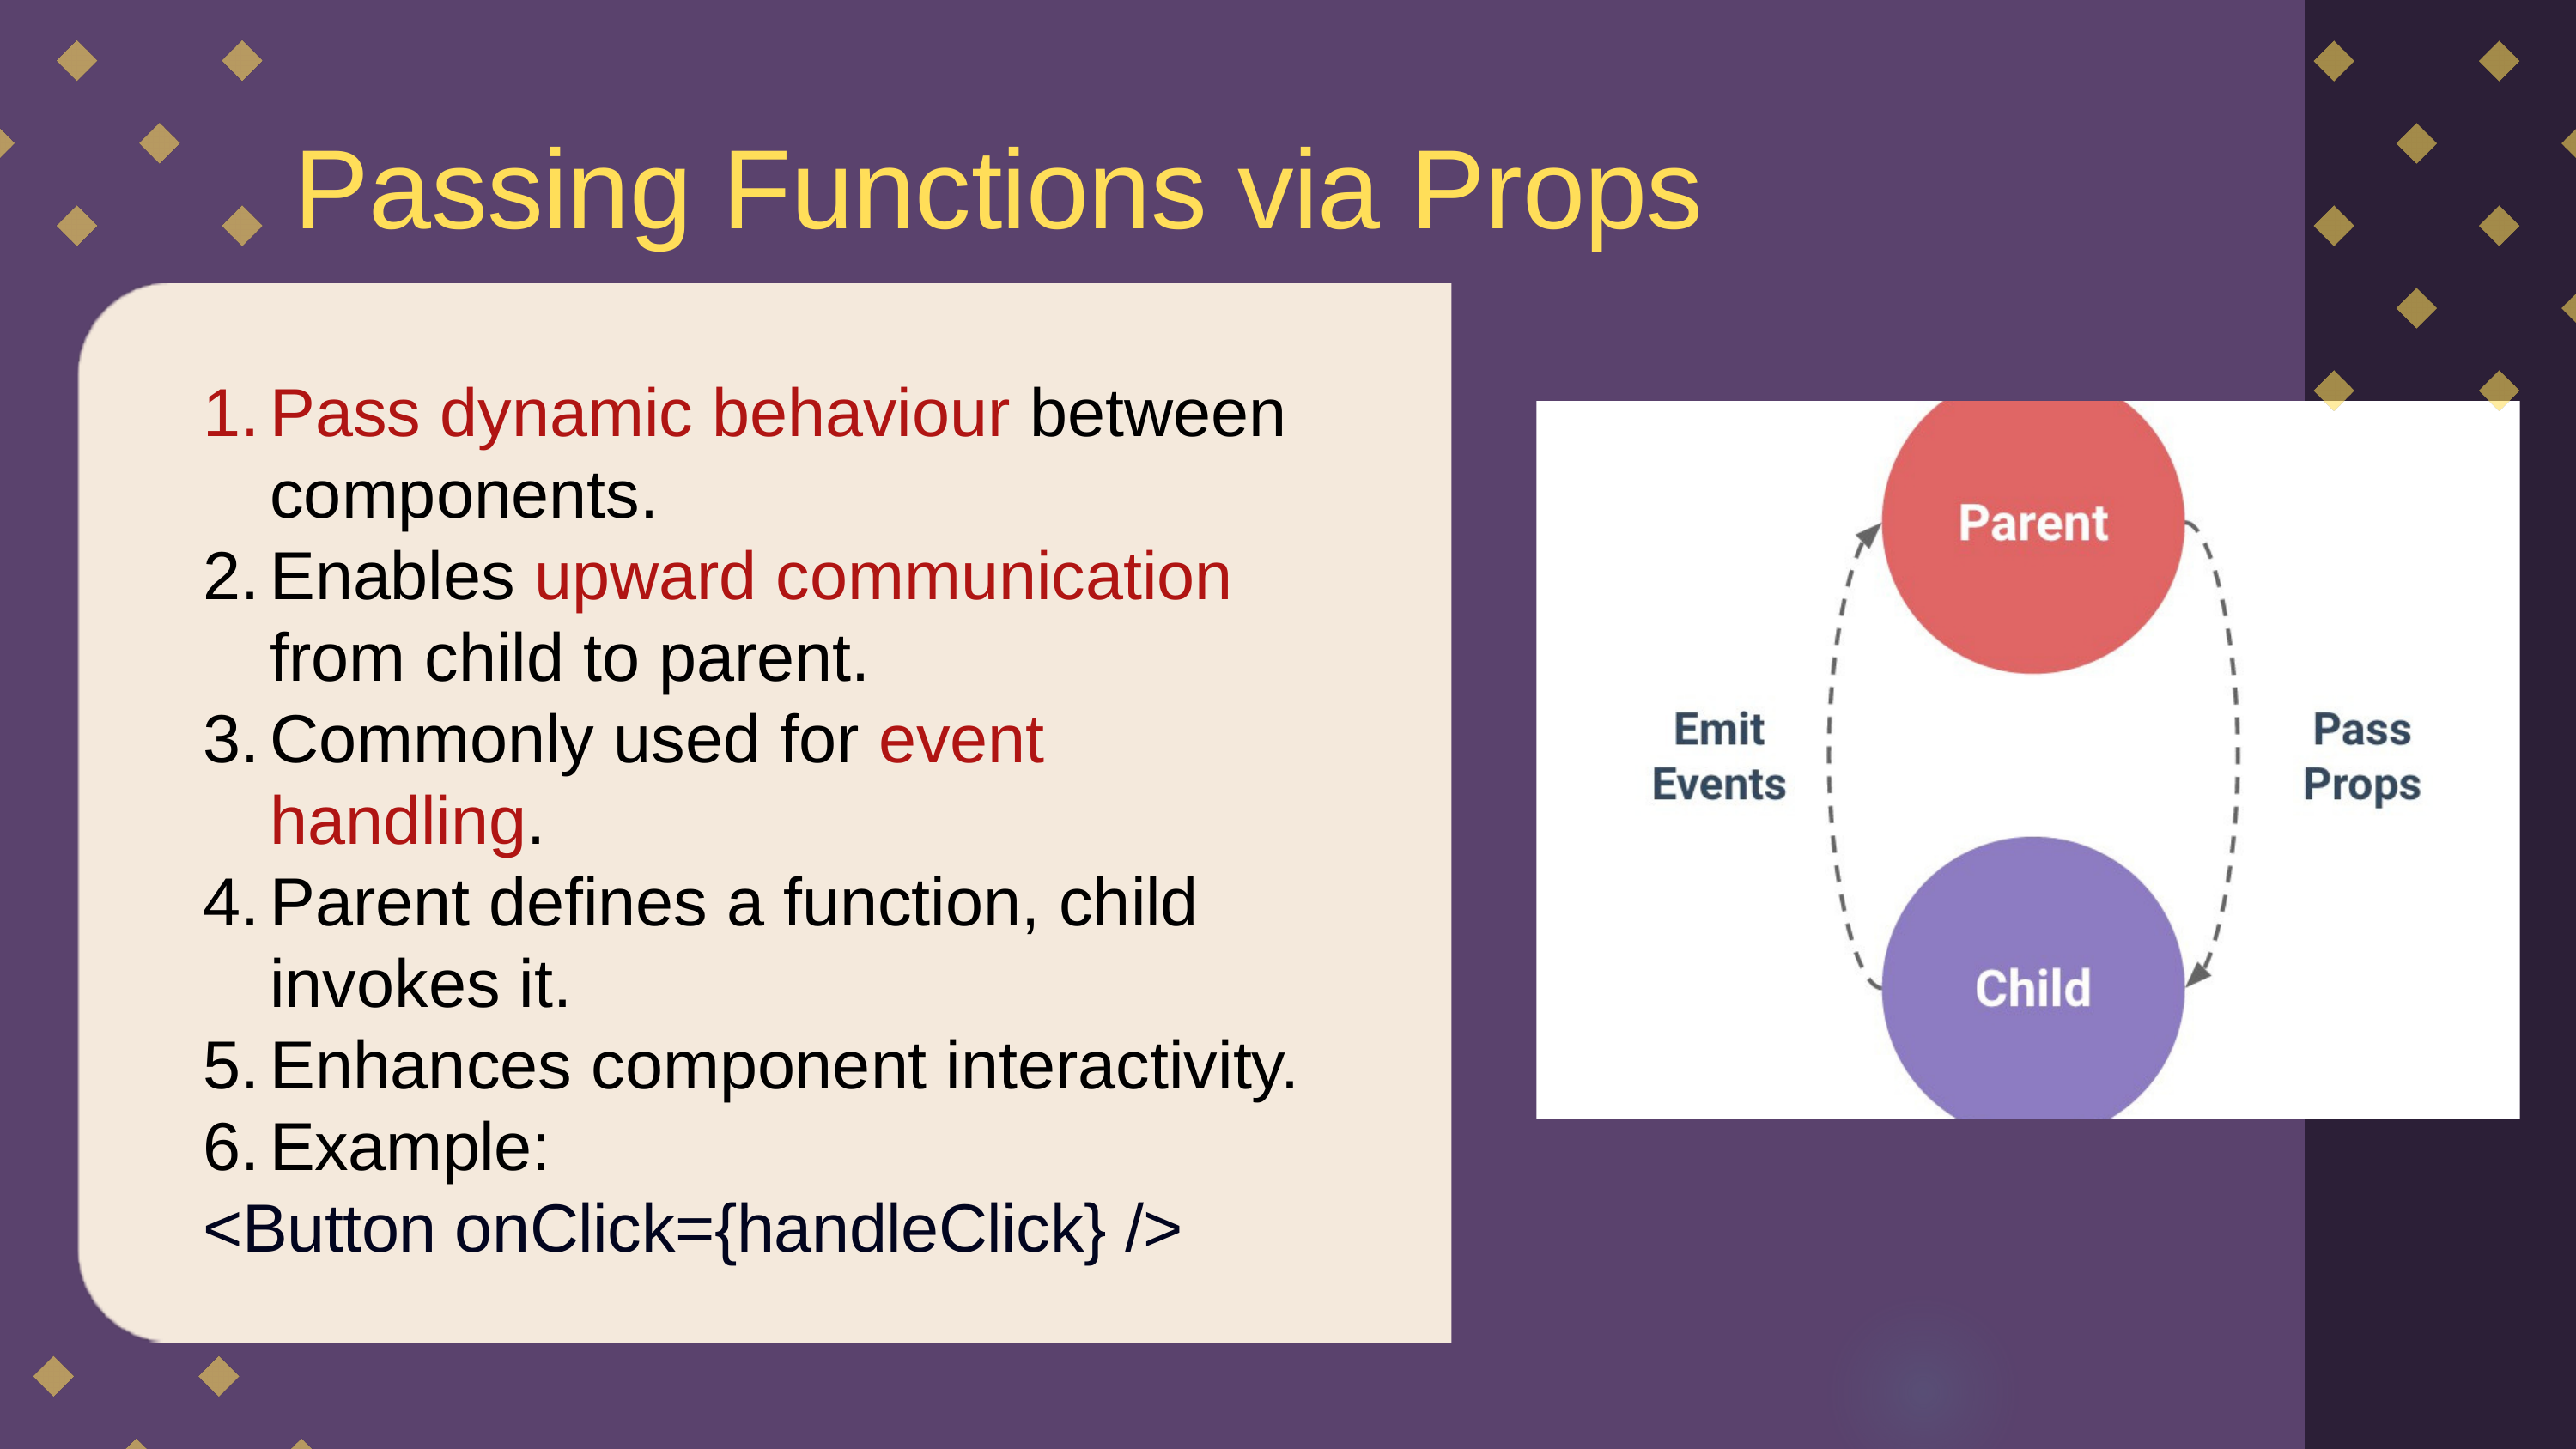

Passing Functions via Props

Pass dynamic behaviour between components.
Enables upward communication from child to parent.
Commonly used for event handling.
Parent defines a function, child invokes it.
Enhances component interactivity.
Example:
<Button onClick={handleClick} />